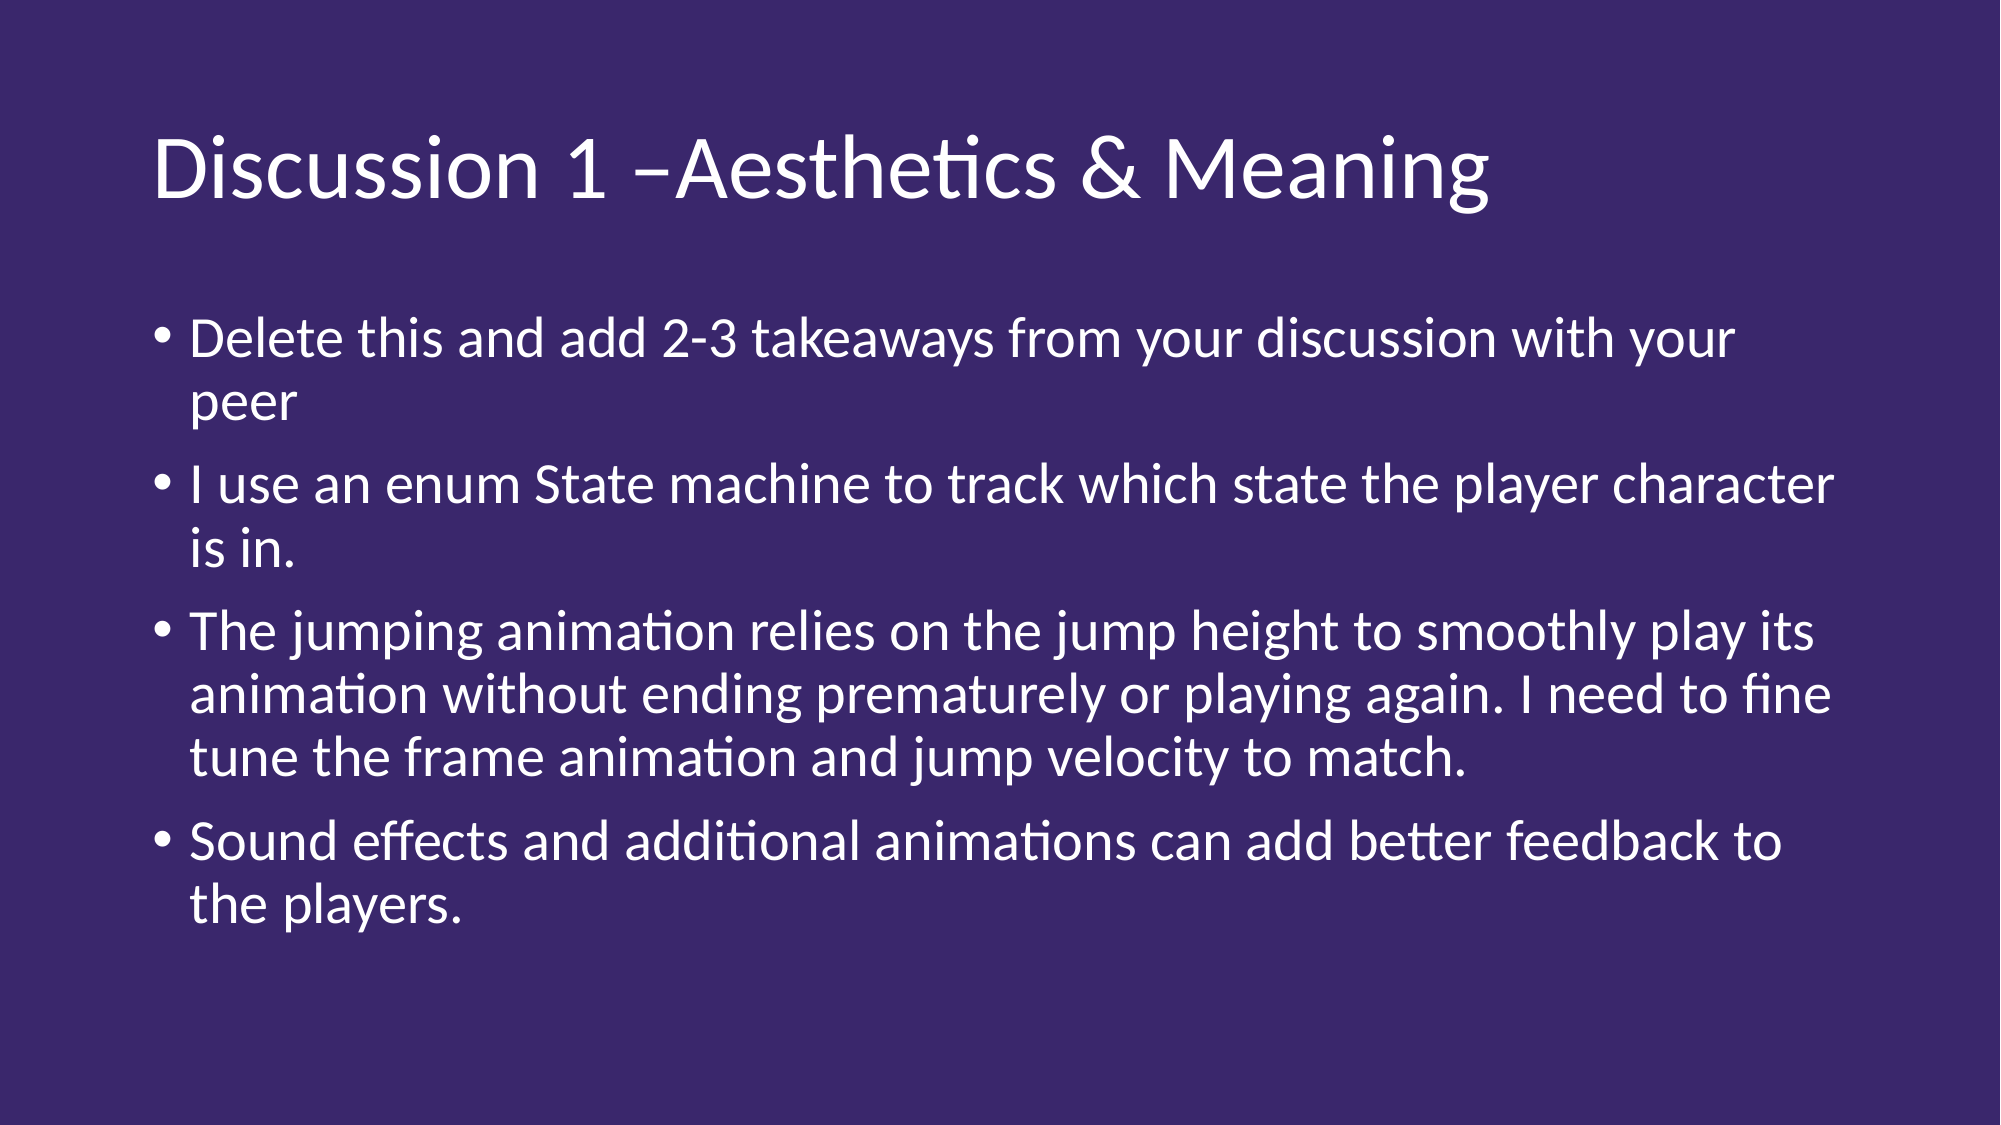

# Discussion 1 –Aesthetics & Meaning
Delete this and add 2-3 takeaways from your discussion with your peer
I use an enum State machine to track which state the player character is in.
The jumping animation relies on the jump height to smoothly play its animation without ending prematurely or playing again. I need to fine tune the frame animation and jump velocity to match.
Sound effects and additional animations can add better feedback to the players.